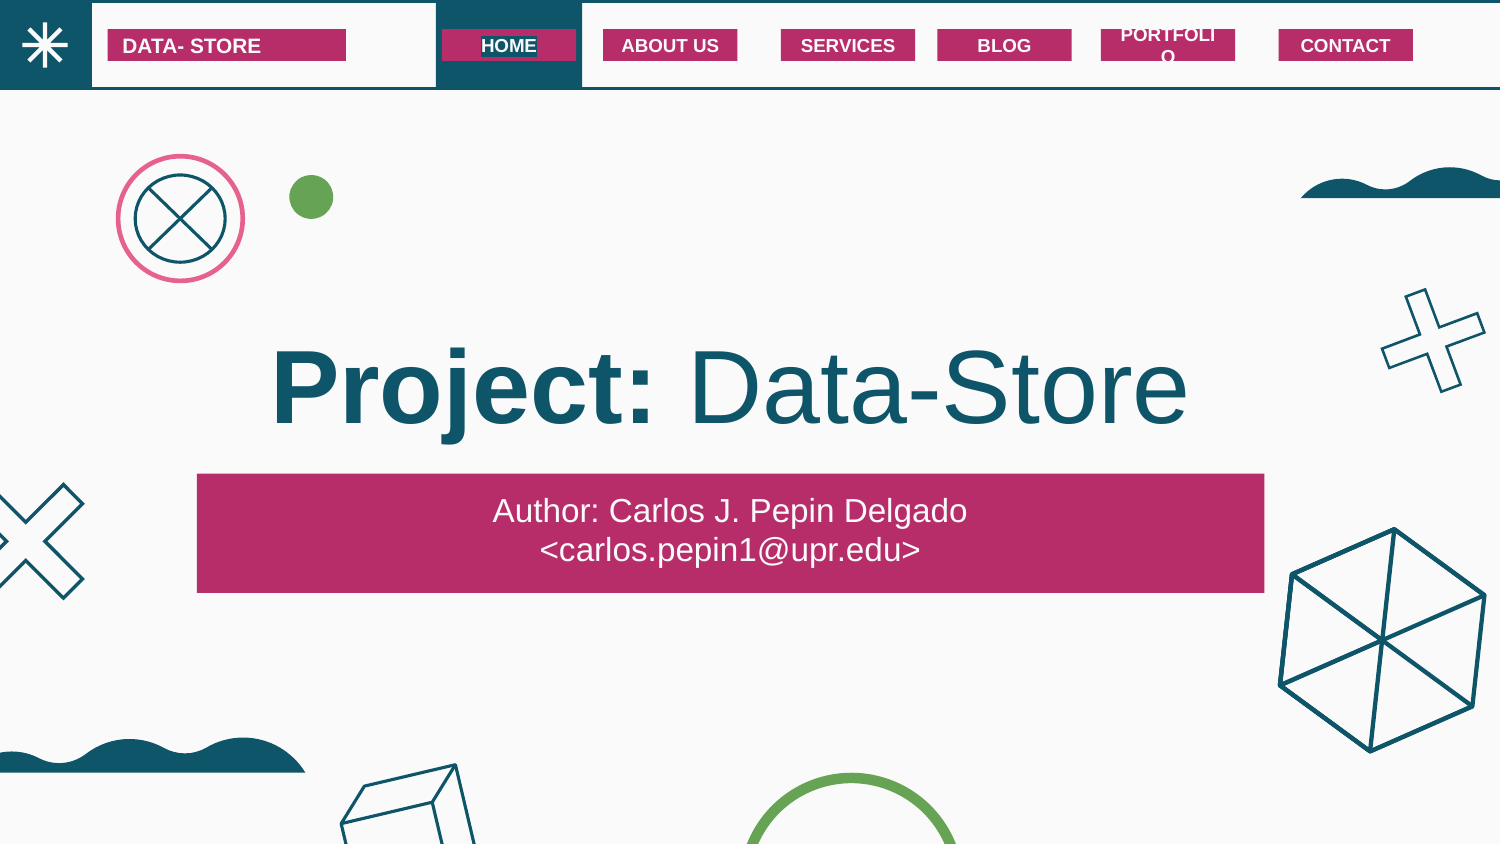

DATA- STORE
HOME
ABOUT US
SERVICES
BLOG
PORTFOLIO
CONTACT

# Project: Data-Store
Author: Carlos J. Pepin Delgado
<carlos.pepin1@upr.edu>